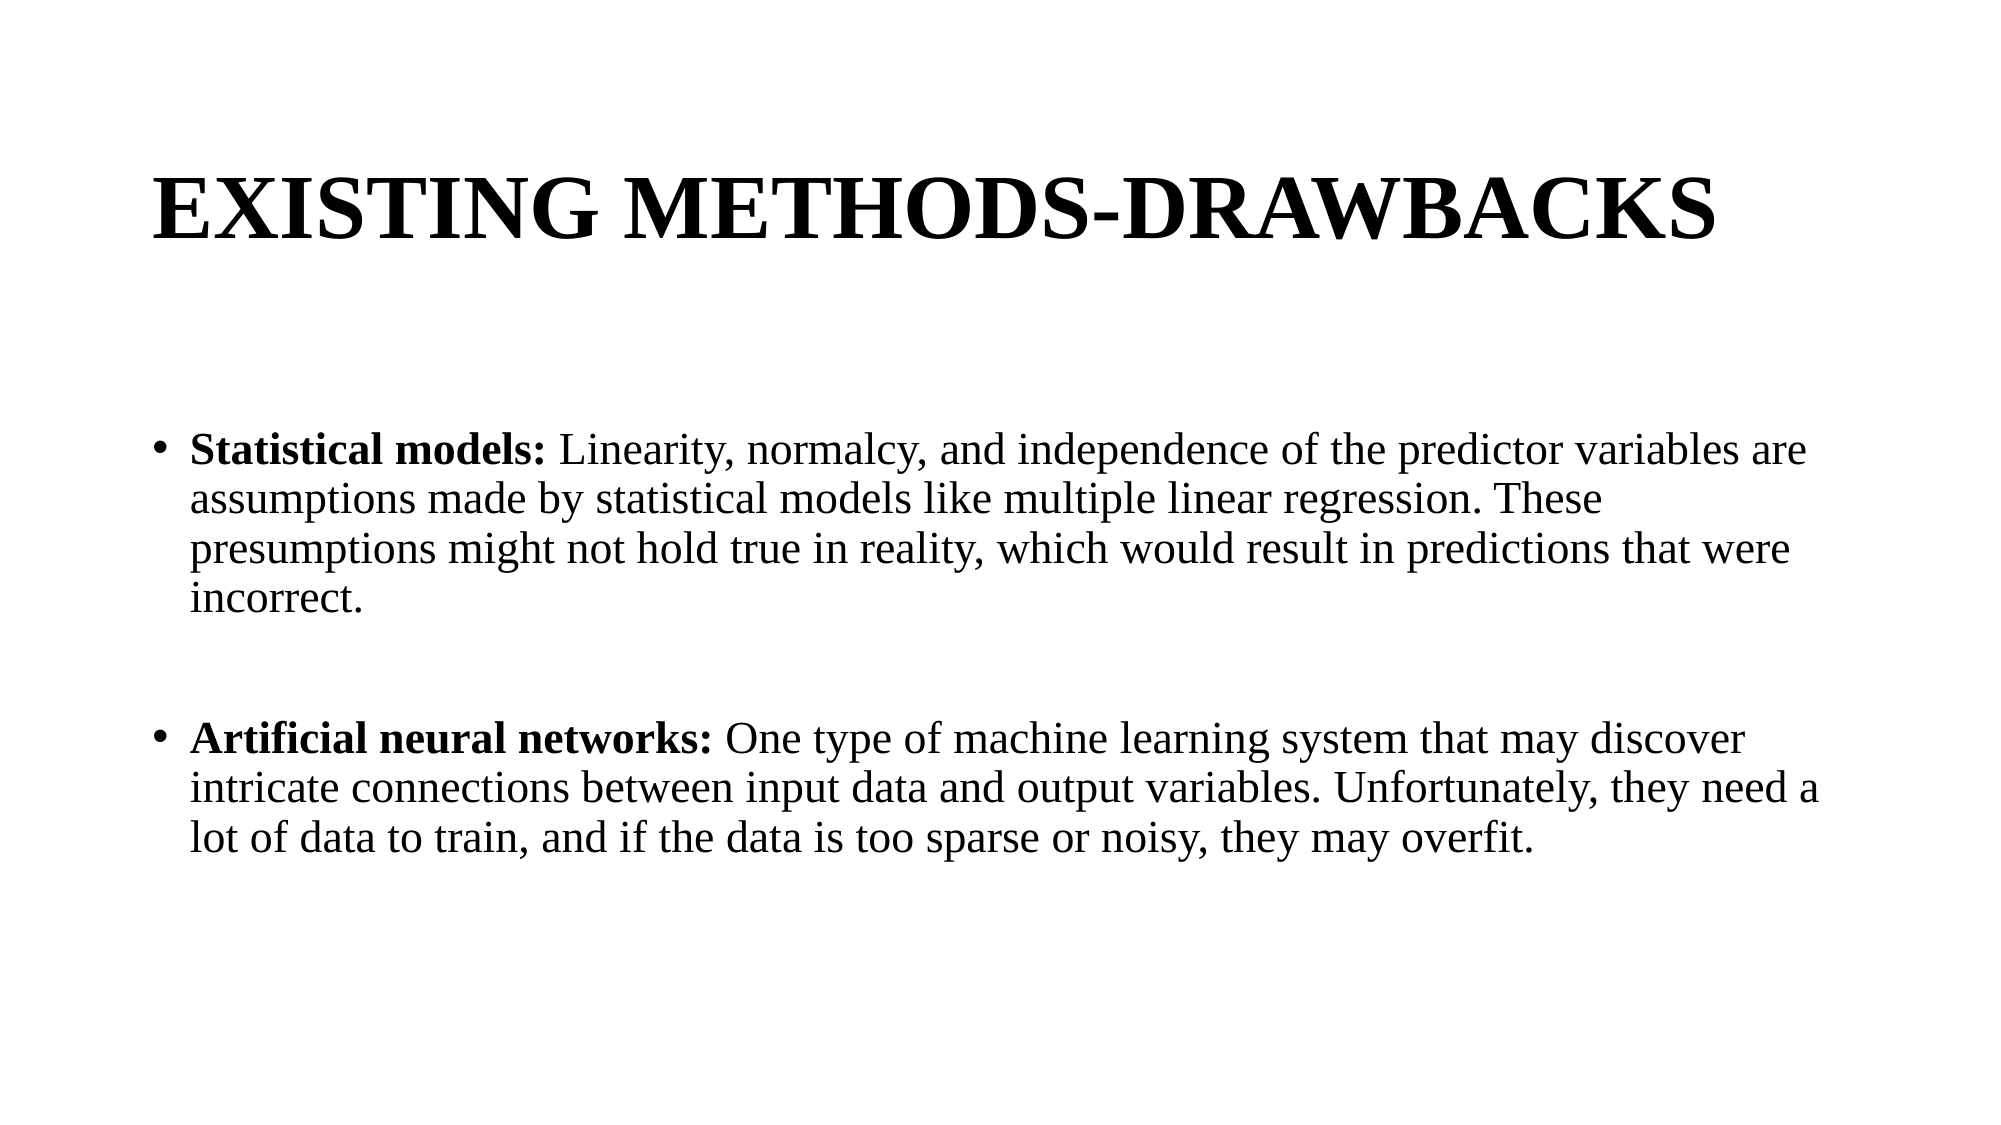

# EXISTING METHODS-DRAWBACKS

Statistical models: Linearity, normalcy, and independence of the predictor variables are assumptions made by statistical models like multiple linear regression. These presumptions might not hold true in reality, which would result in predictions that were incorrect.

Artificial neural networks: One type of machine learning system that may discover intricate connections between input data and output variables. Unfortunately, they need a lot of data to train, and if the data is too sparse or noisy, they may overfit.